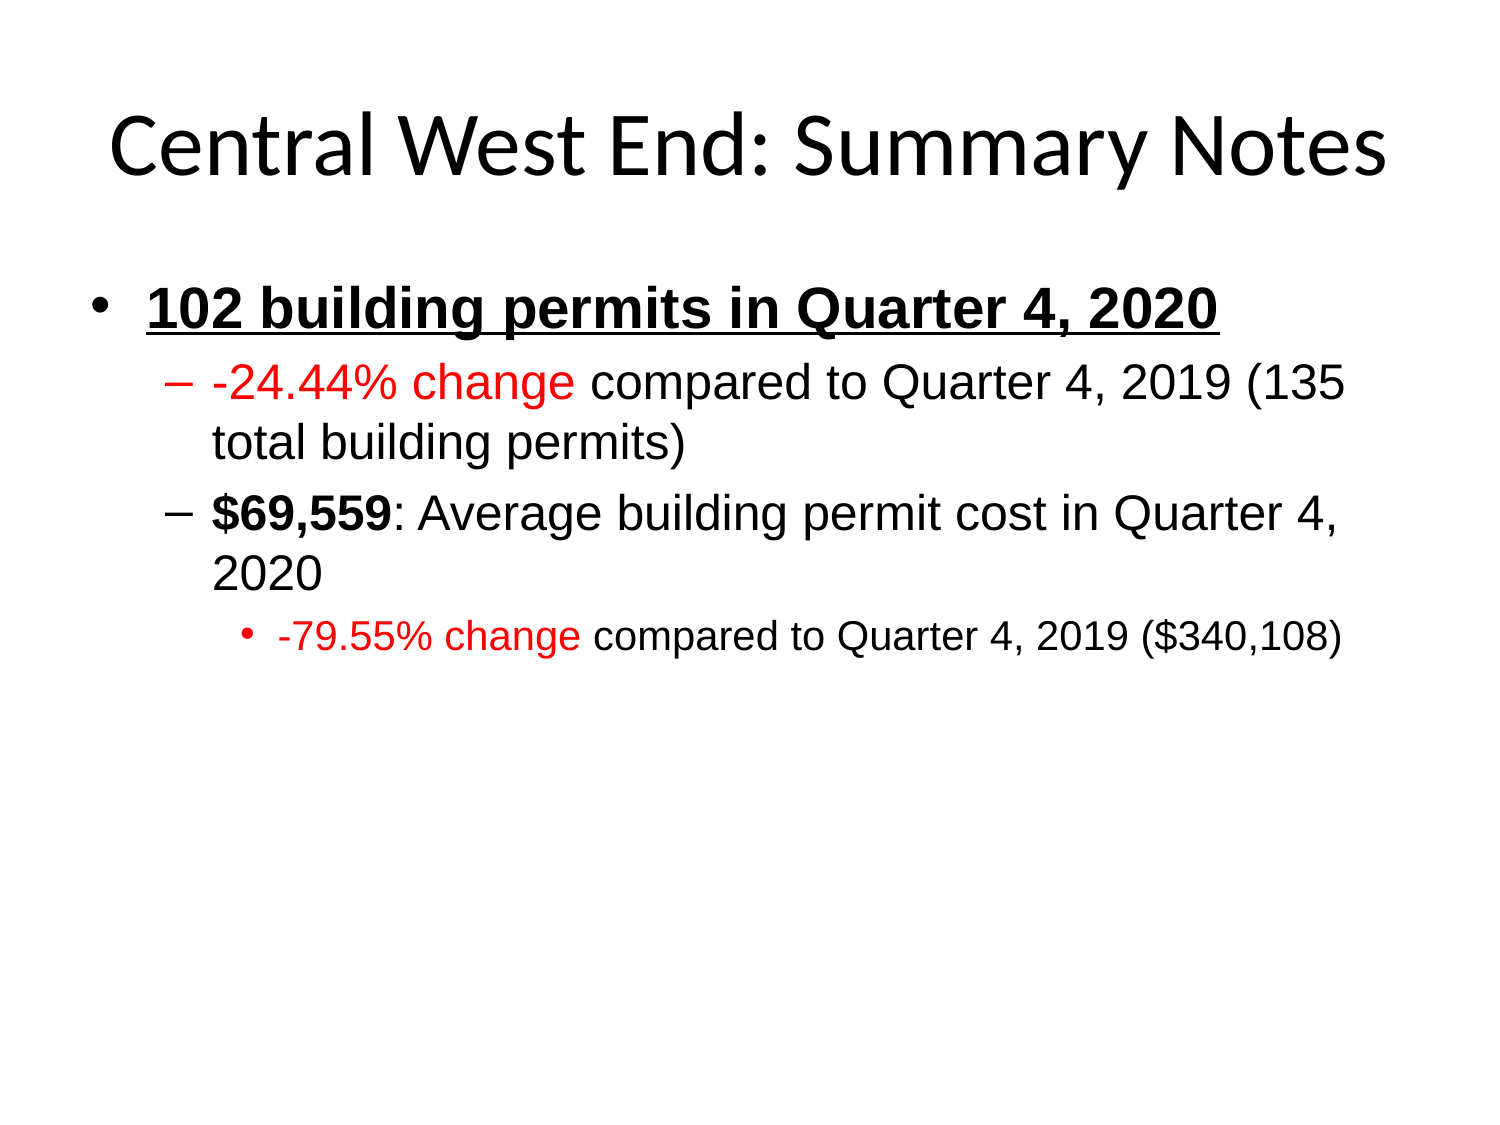

# Central West End: Summary Notes
102 building permits in Quarter 4, 2020
-24.44% change compared to Quarter 4, 2019 (135 total building permits)
$69,559: Average building permit cost in Quarter 4, 2020
-79.55% change compared to Quarter 4, 2019 ($340,108)